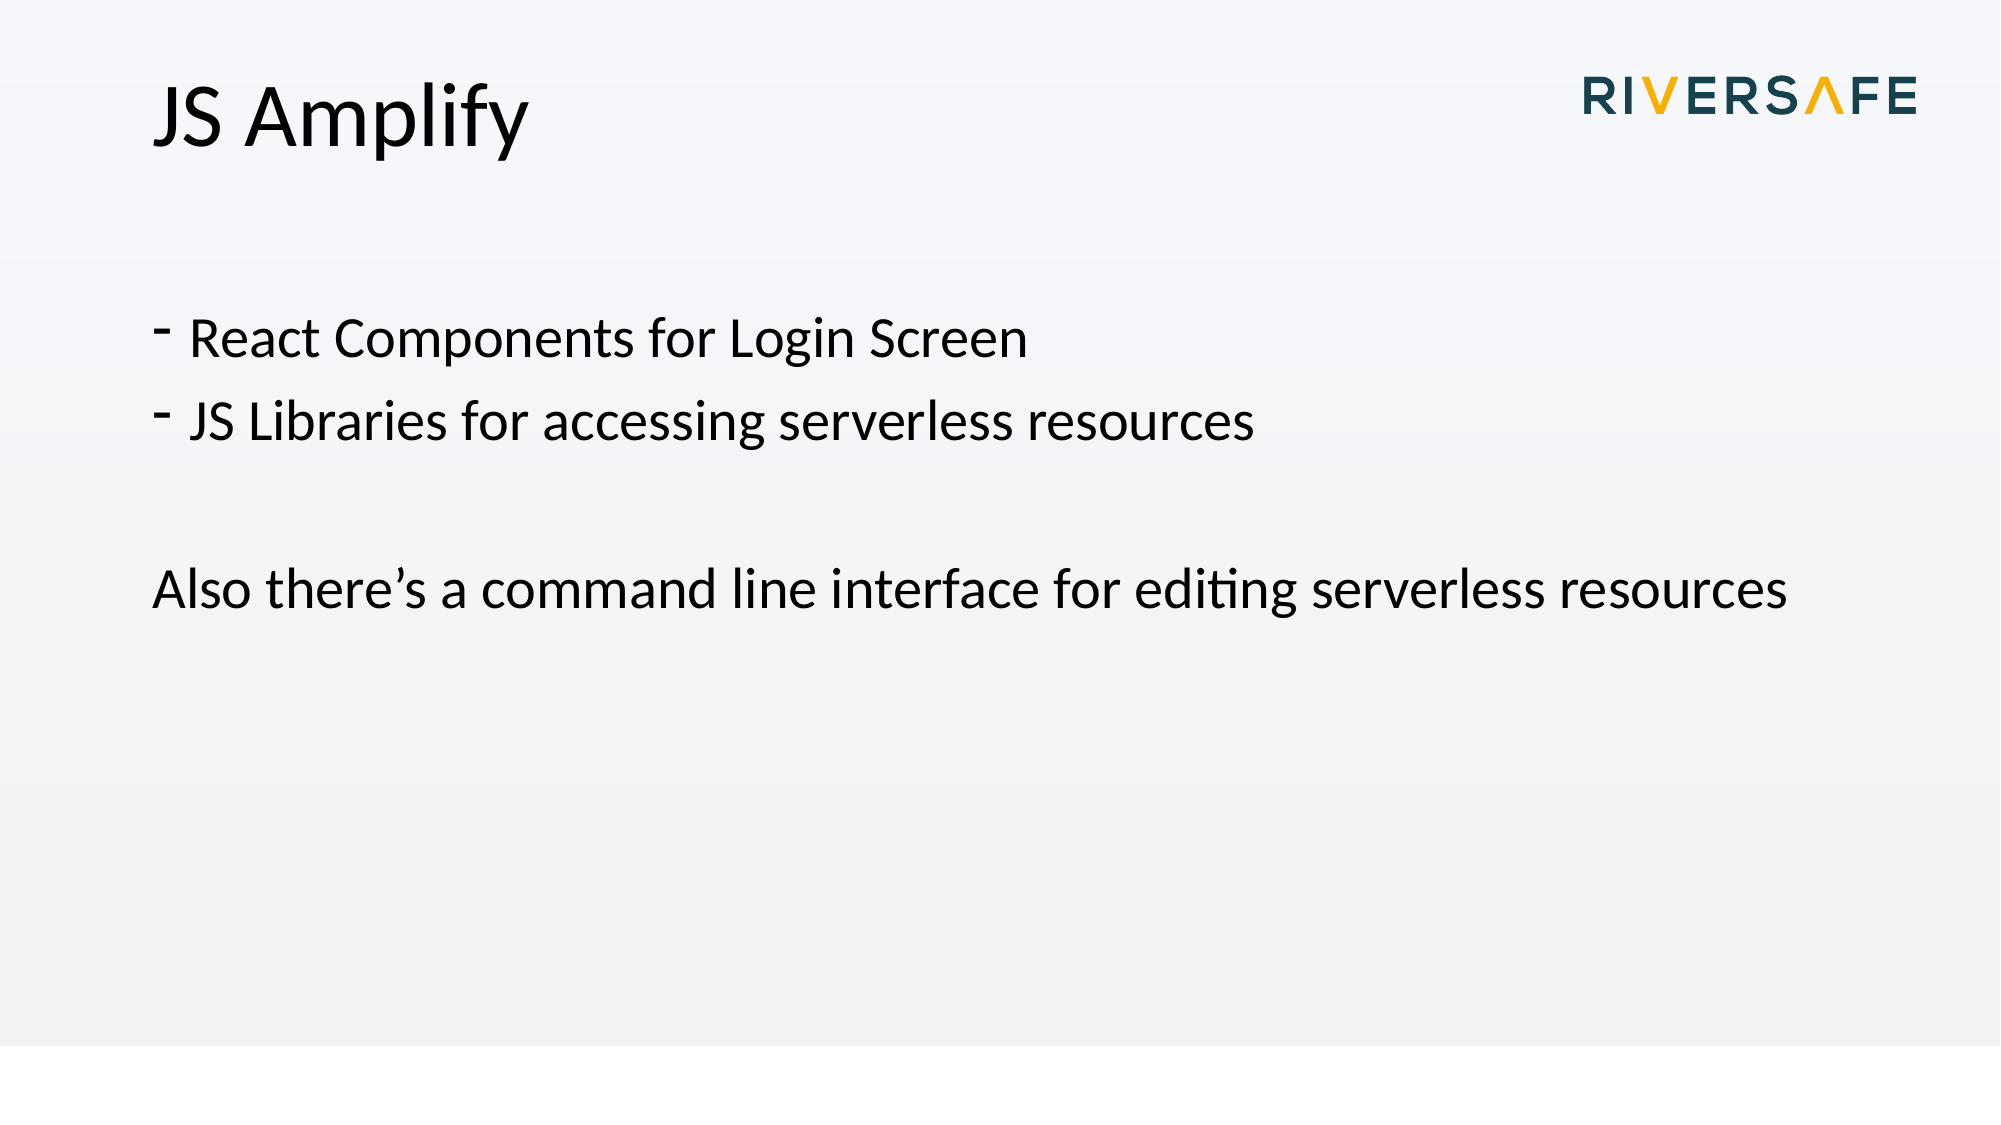

# JS Amplify
React Components for Login Screen
JS Libraries for accessing serverless resources

Also there’s a command line interface for editing serverless resources